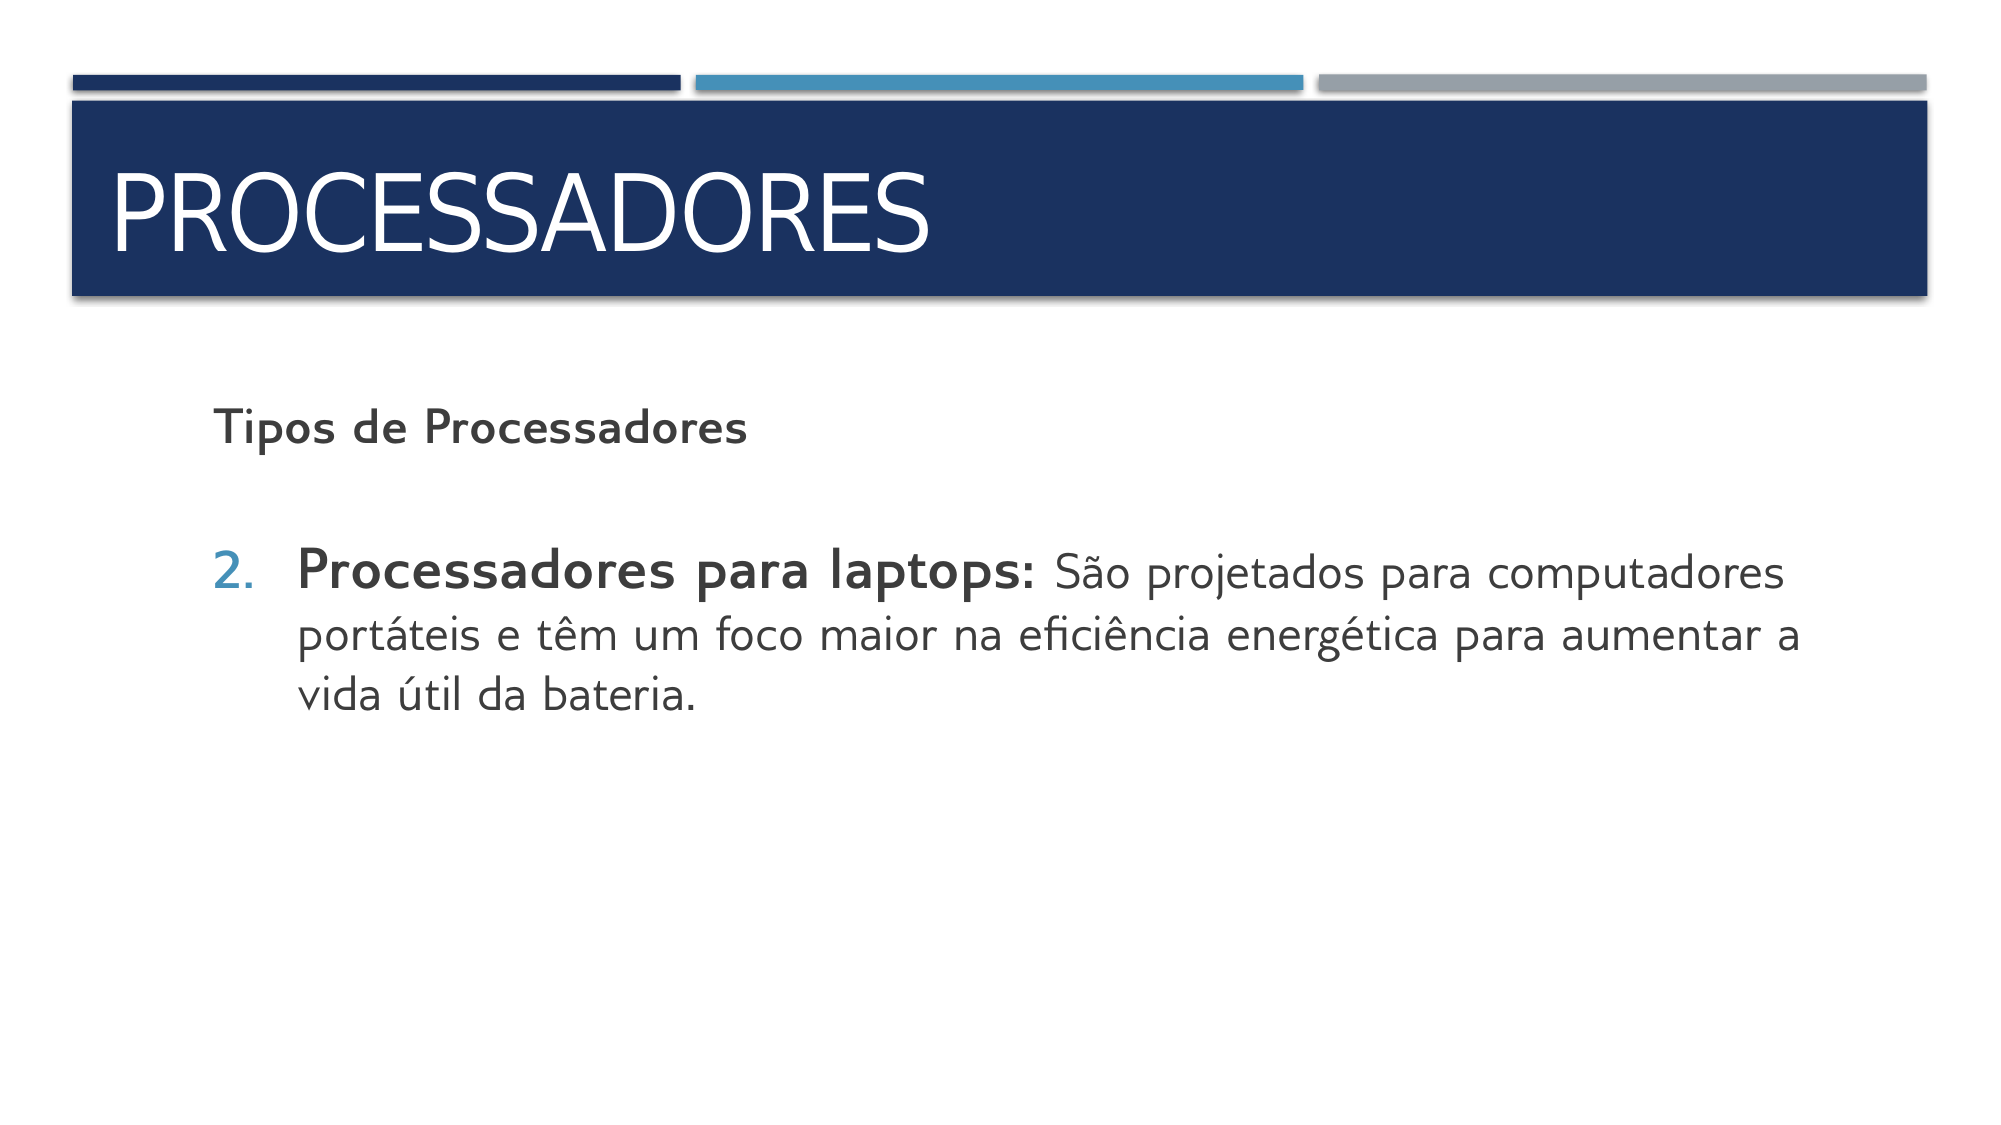

# processadores
Tipos de Processadores

Processadores para laptops: São projetados para computadores portáteis e têm um foco maior na eficiência energética para aumentar a vida útil da bateria.